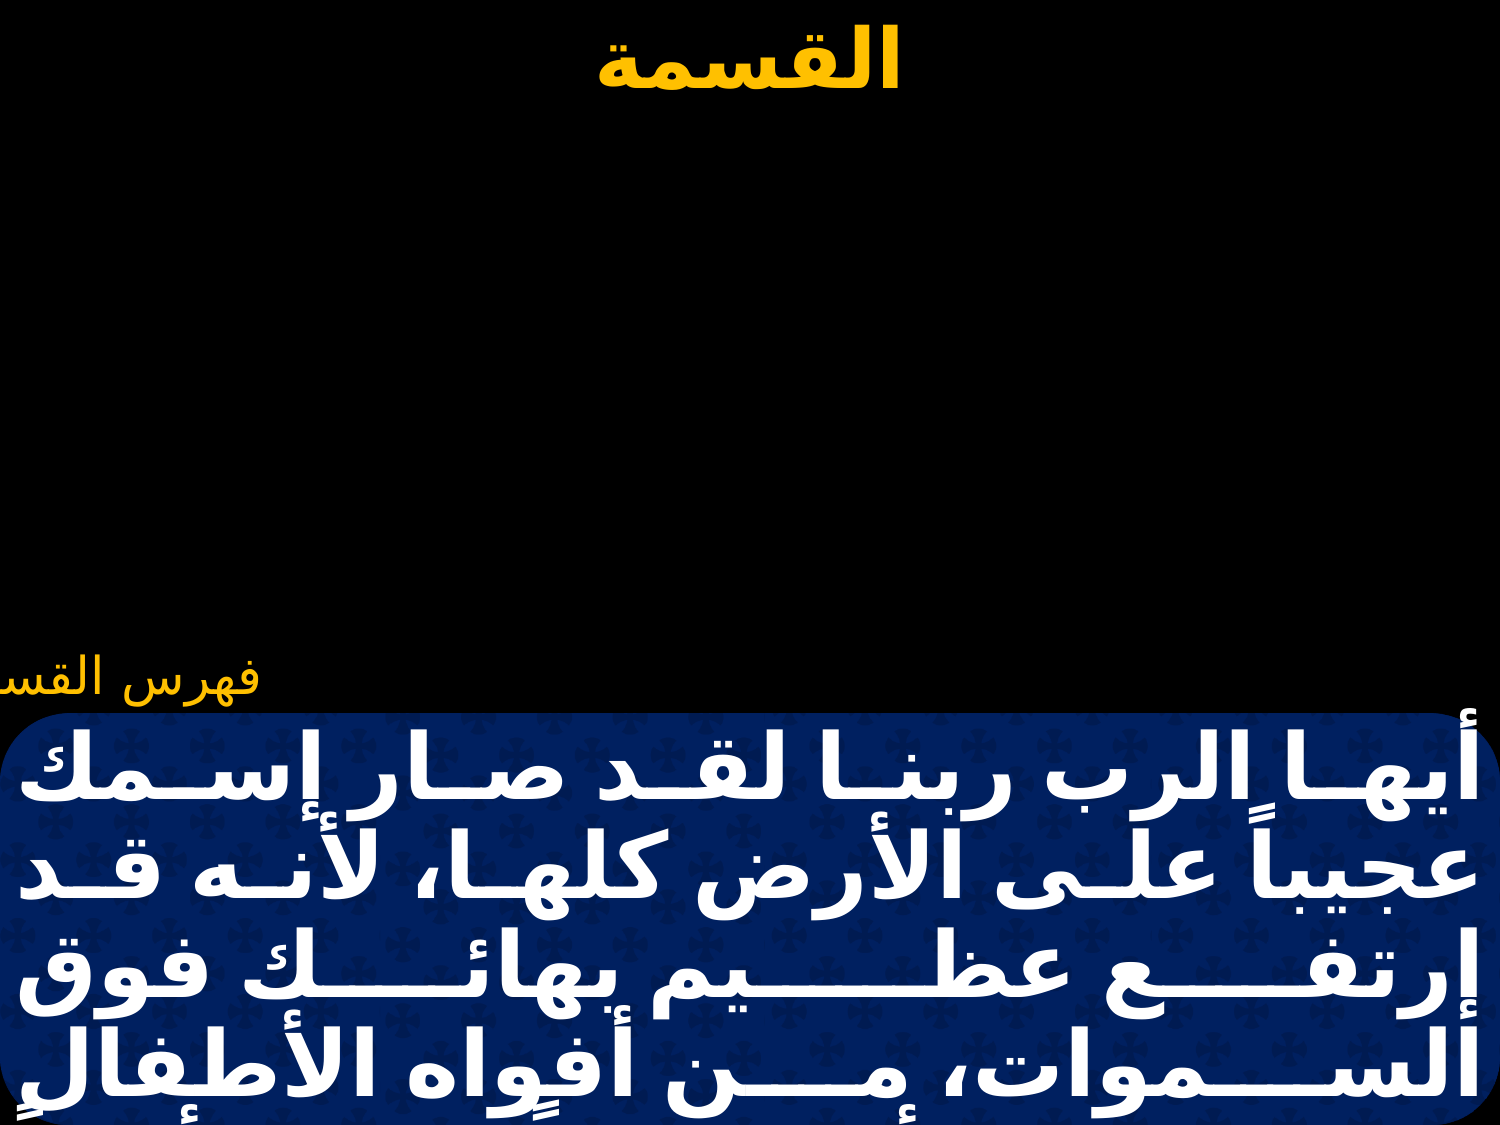

# قسمة للآب في أحد الشعانين وسنوى (أيها الرب ربنا لقد صار إسمك)
أيها الرب ربنا لقد صار إسمك عجيباً على الأرض كلها، لأنه قد إرتفع عظـيم بهائك فوق السموات، من أفواه الأطفال والرضعان هيأت سبحاً. فهيئ أيضاً يا رب نفوسنا لنسبحك ونرتل لك، ونباركك،